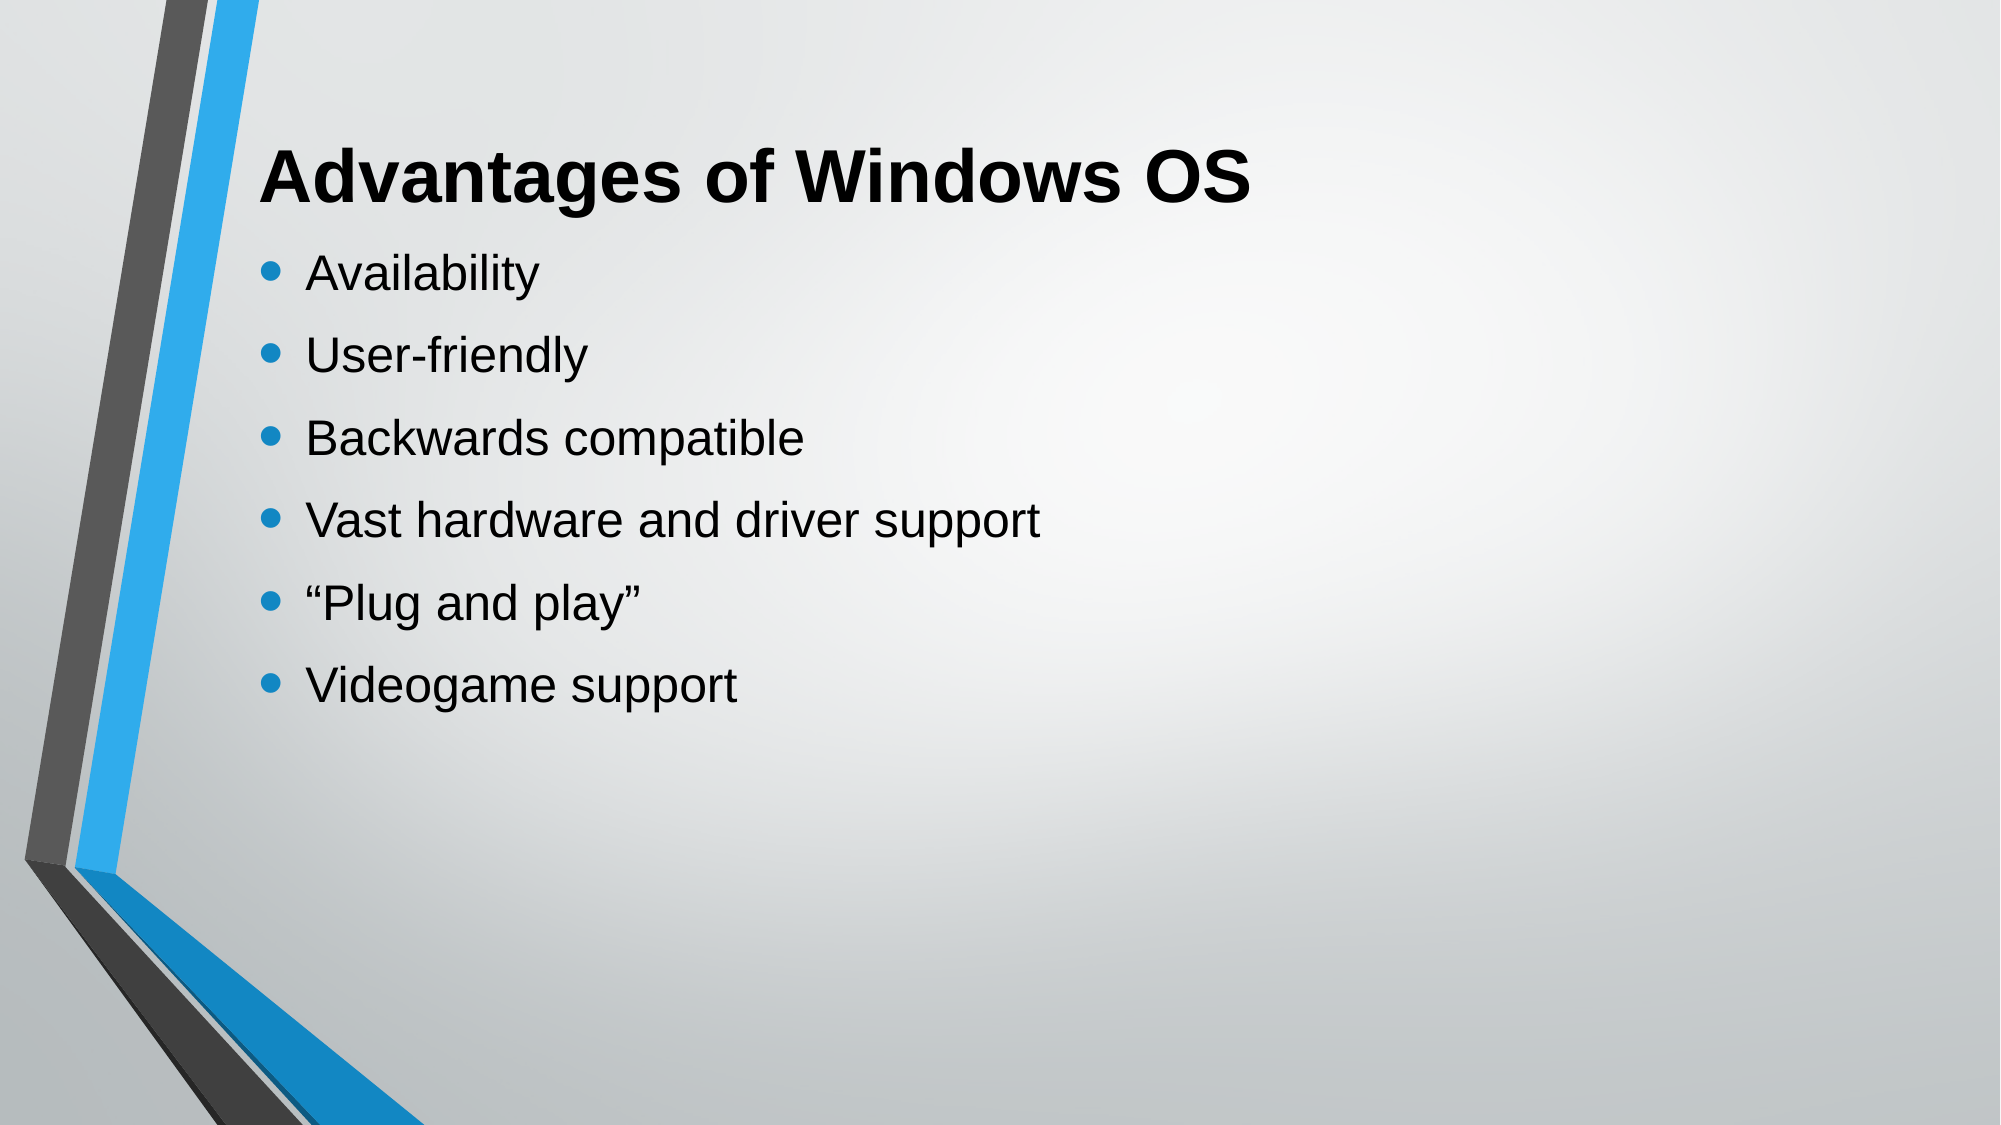

# Advantages of Windows OS
Availability
User-friendly
Backwards compatible
Vast hardware and driver support
“Plug and play”
Videogame support